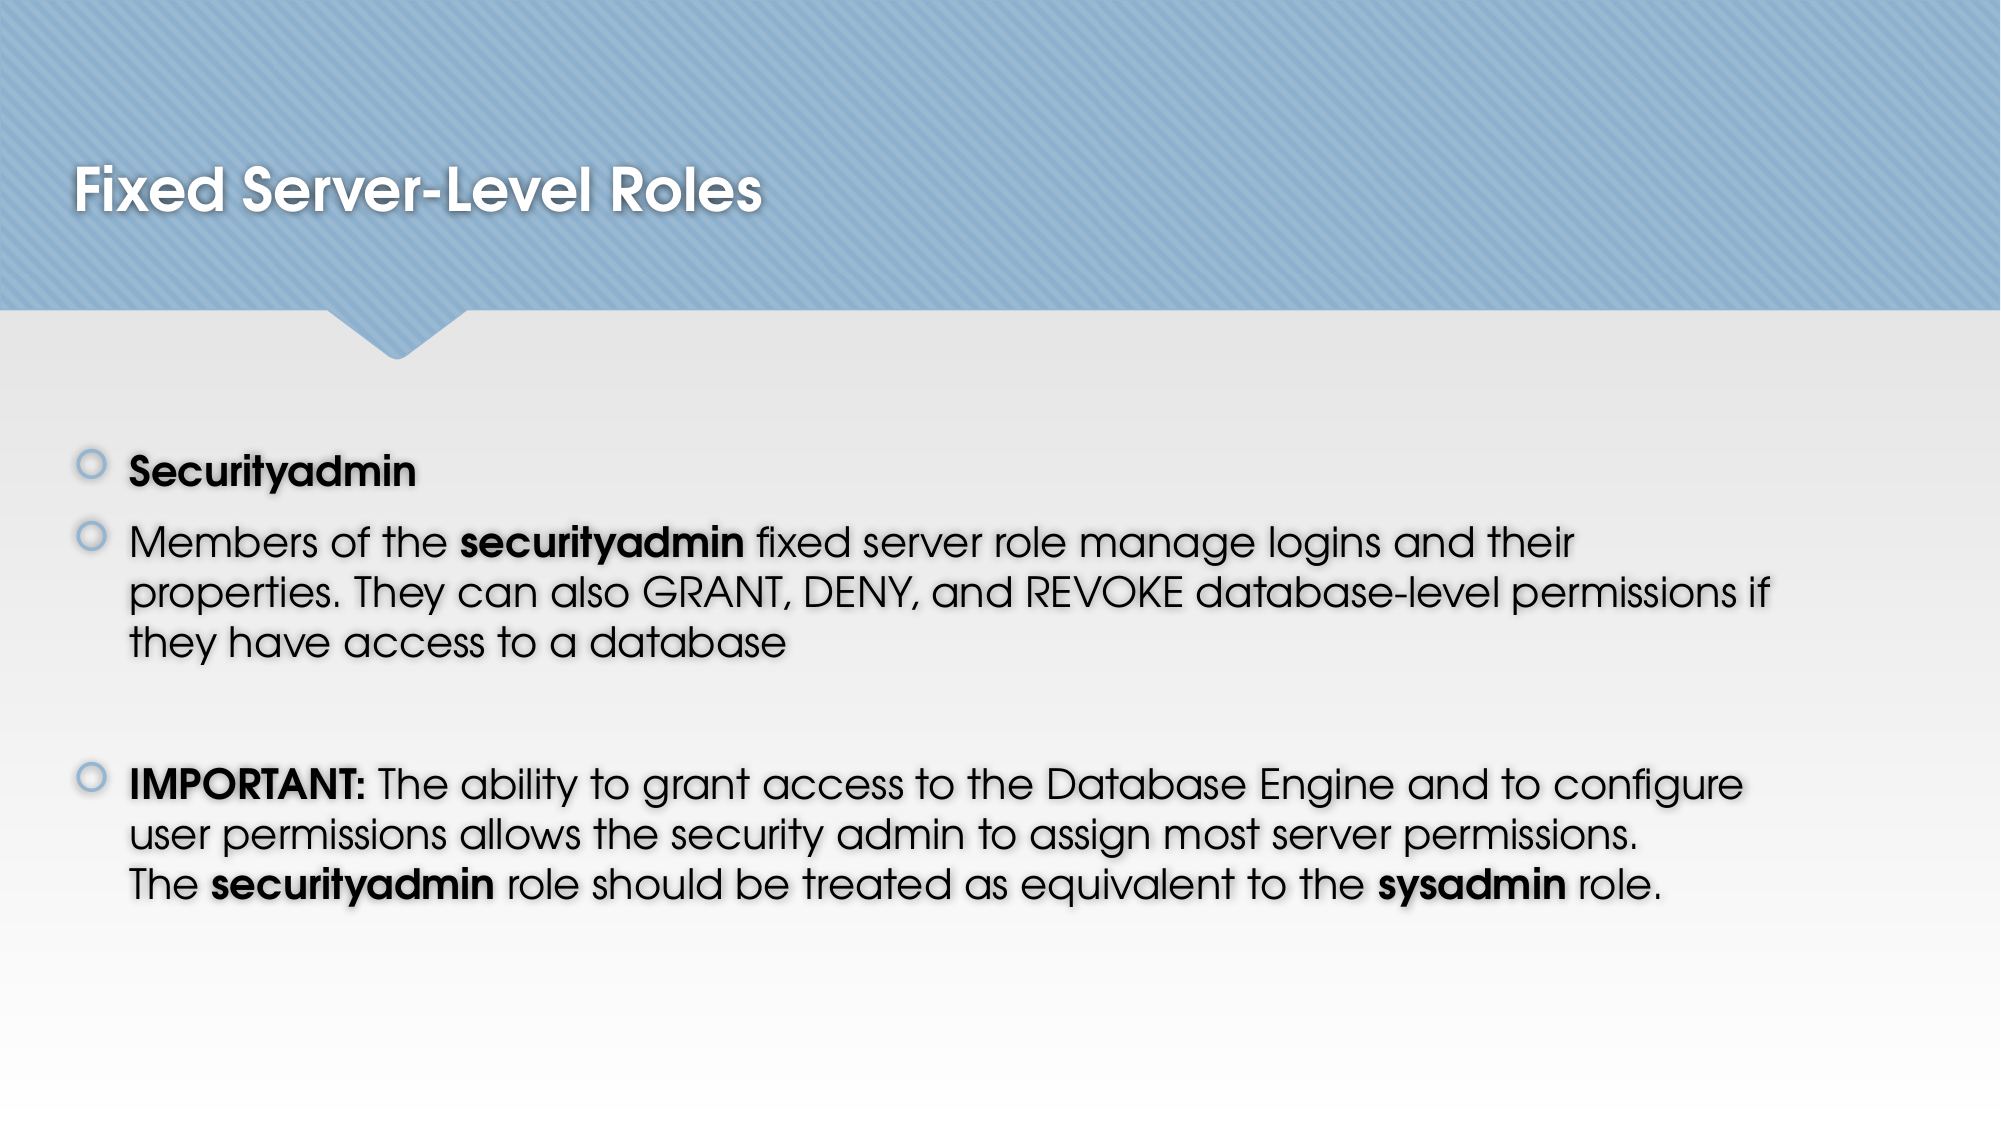

# Fixed Server-Level Roles
Securityadmin
Members of the securityadmin fixed server role manage logins and their properties. They can also GRANT, DENY, and REVOKE database-level permissions if they have access to a database

IMPORTANT: The ability to grant access to the Database Engine and to configure user permissions allows the security admin to assign most server permissions. The securityadmin role should be treated as equivalent to the sysadmin role.